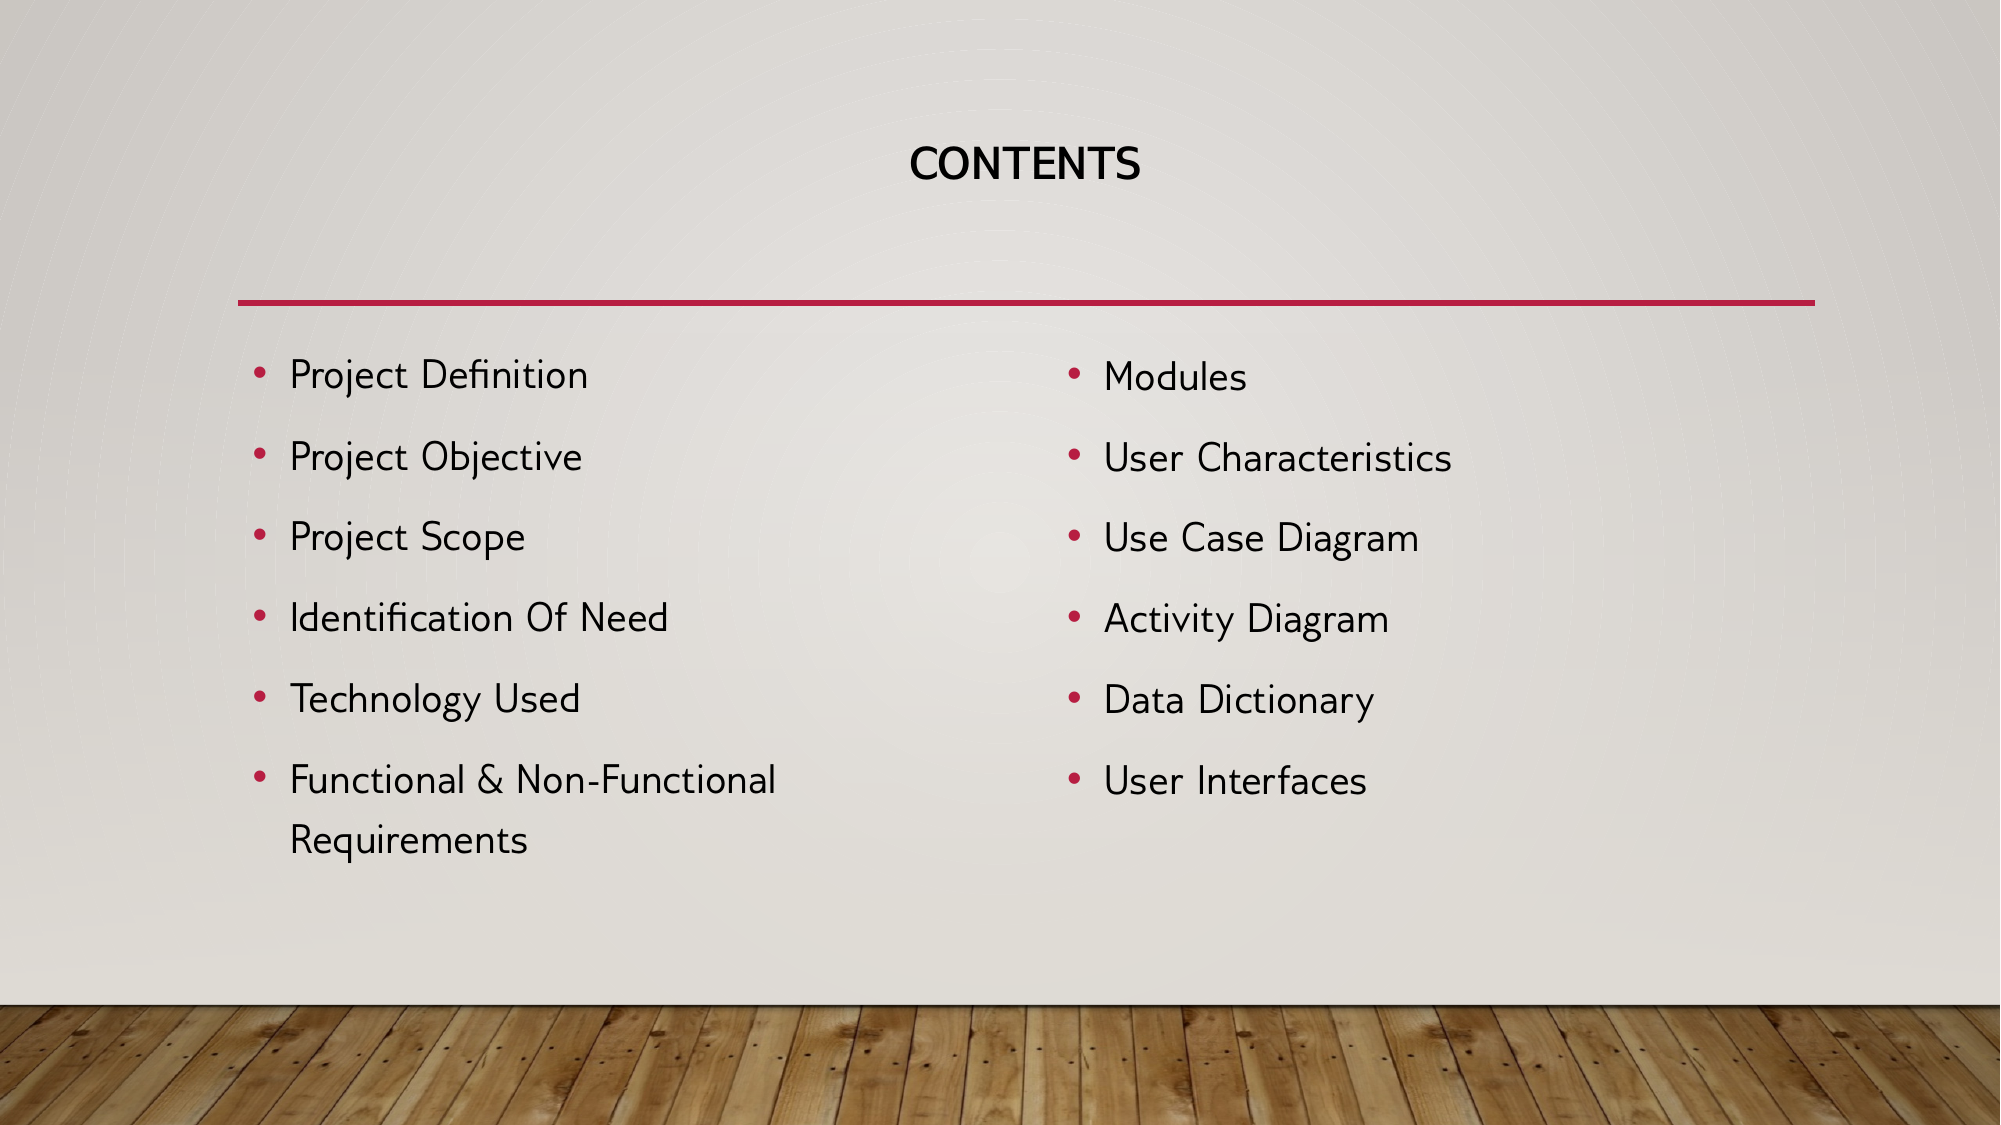

# Contents
Project Definition
Project Objective
Project Scope
Identification Of Need
Technology Used
Functional & Non-Functional Requirements

Modules
User Characteristics
Use Case Diagram
Activity Diagram
Data Dictionary
User Interfaces